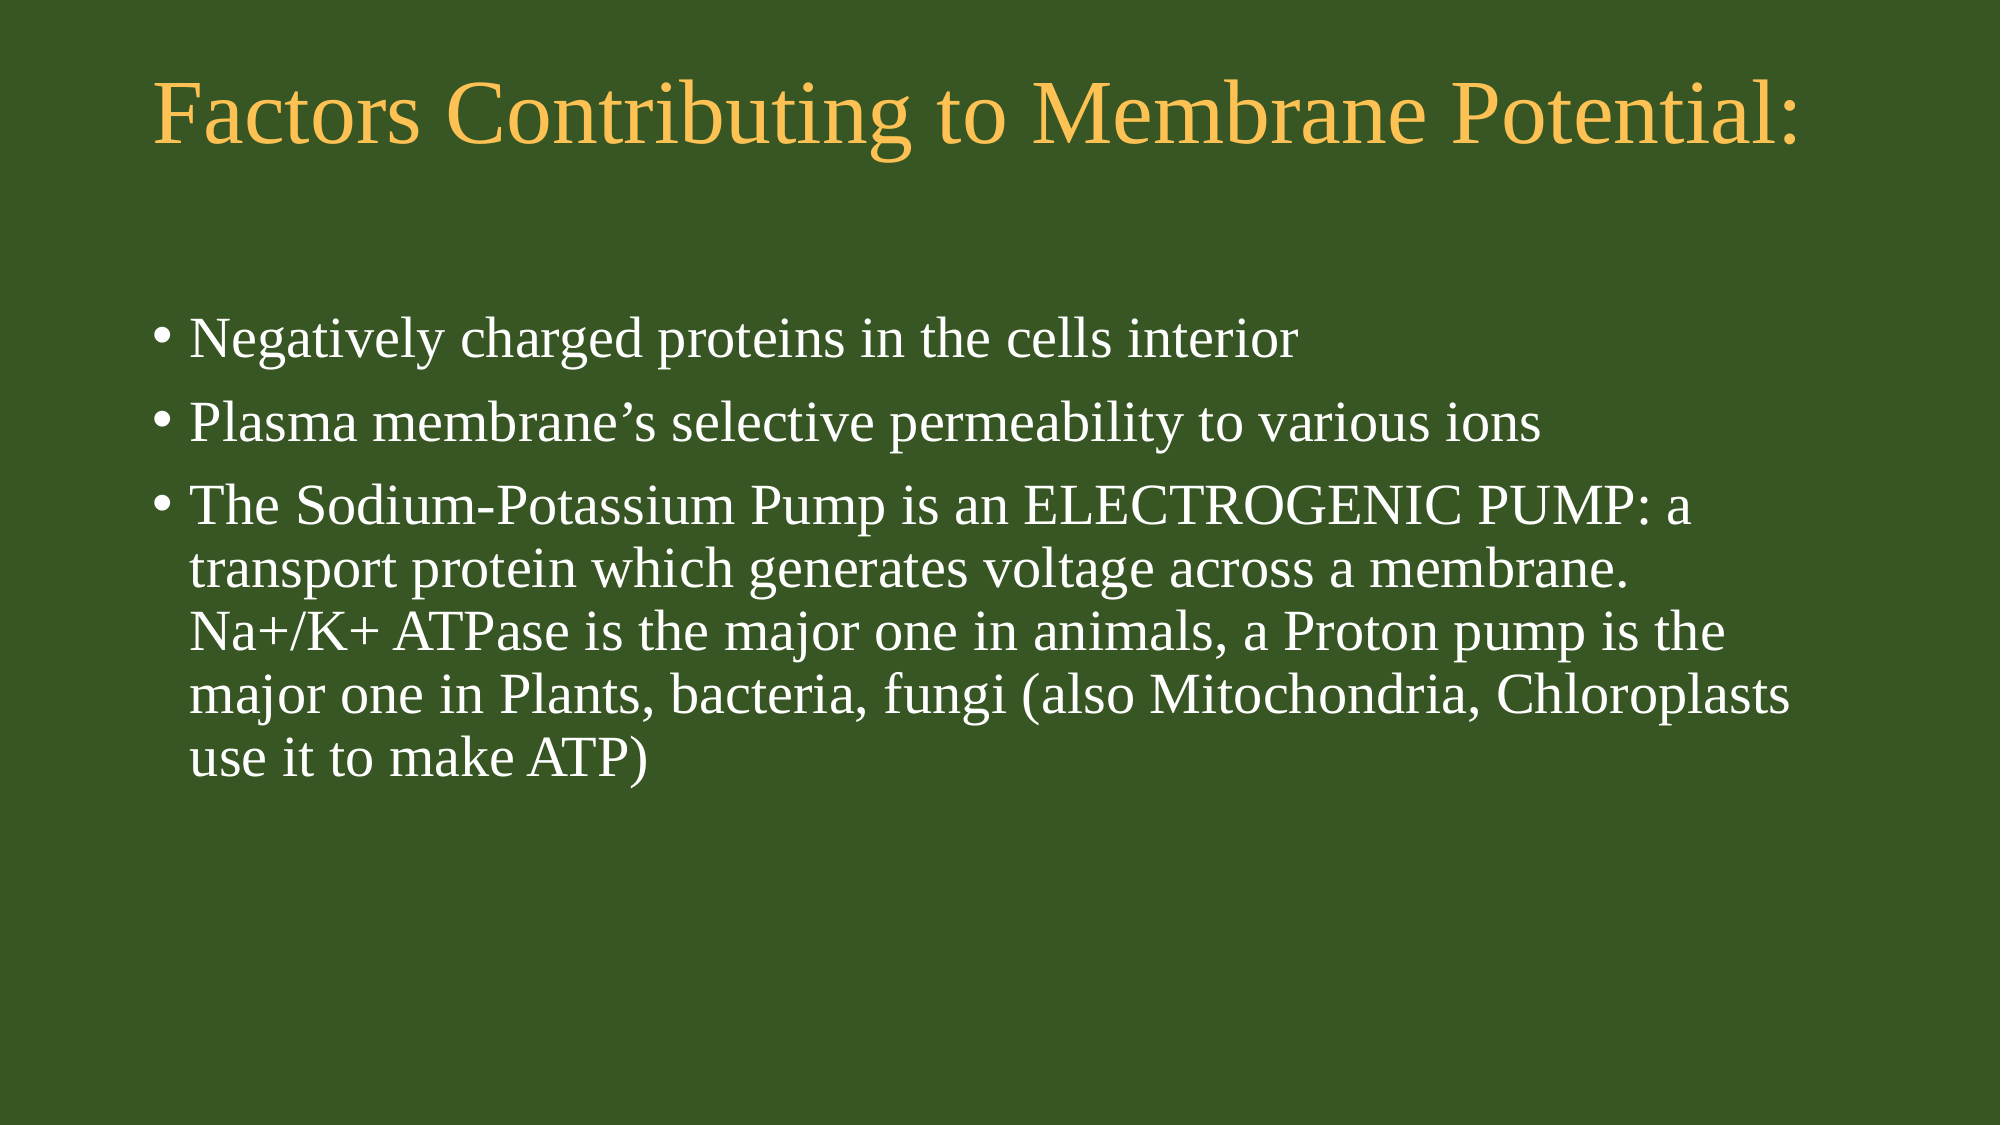

# Factors Contributing to Membrane Potential:
Negatively charged proteins in the cells interior
Plasma membrane’s selective permeability to various ions
The Sodium-Potassium Pump is an ELECTROGENIC PUMP: a transport protein which generates voltage across a membrane.  Na+/K+ ATPase is the major one in animals, a Proton pump is the major one in Plants, bacteria, fungi (also Mitochondria, Chloroplasts use it to make ATP)